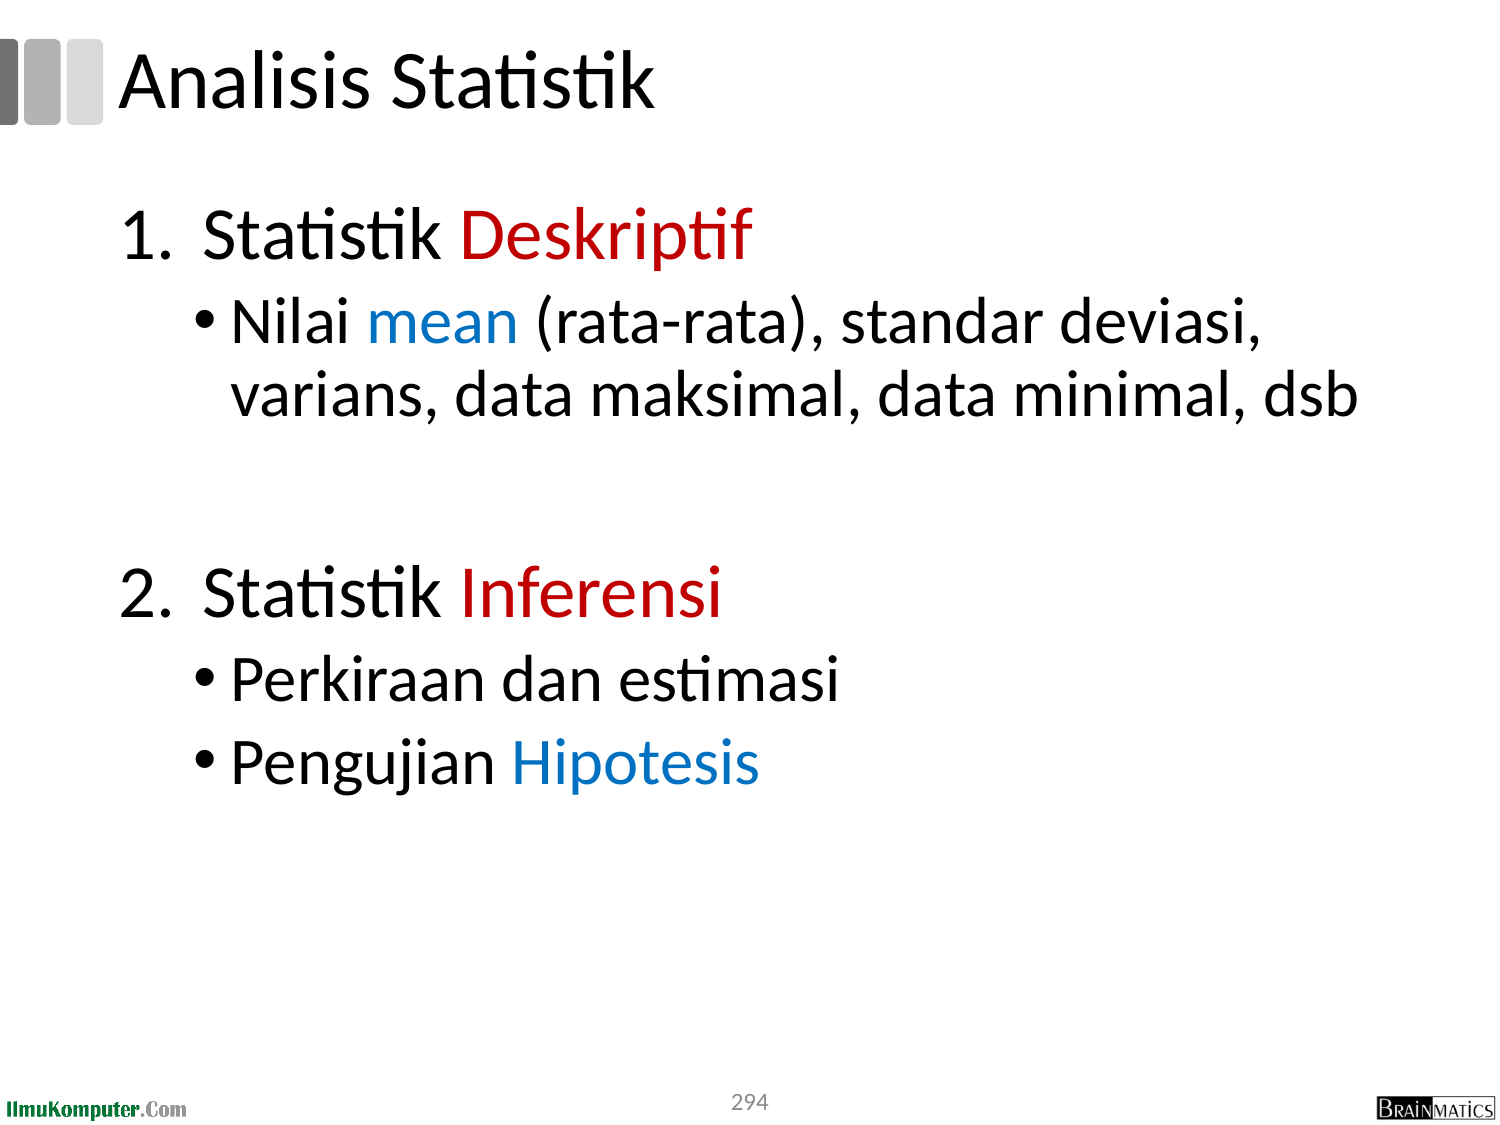

# Analisis Statistik
Statistik Deskriptif
Nilai mean (rata-rata), standar deviasi, varians, data maksimal, data minimal, dsb

Statistik Inferensi
Perkiraan dan estimasi
Pengujian Hipotesis
294